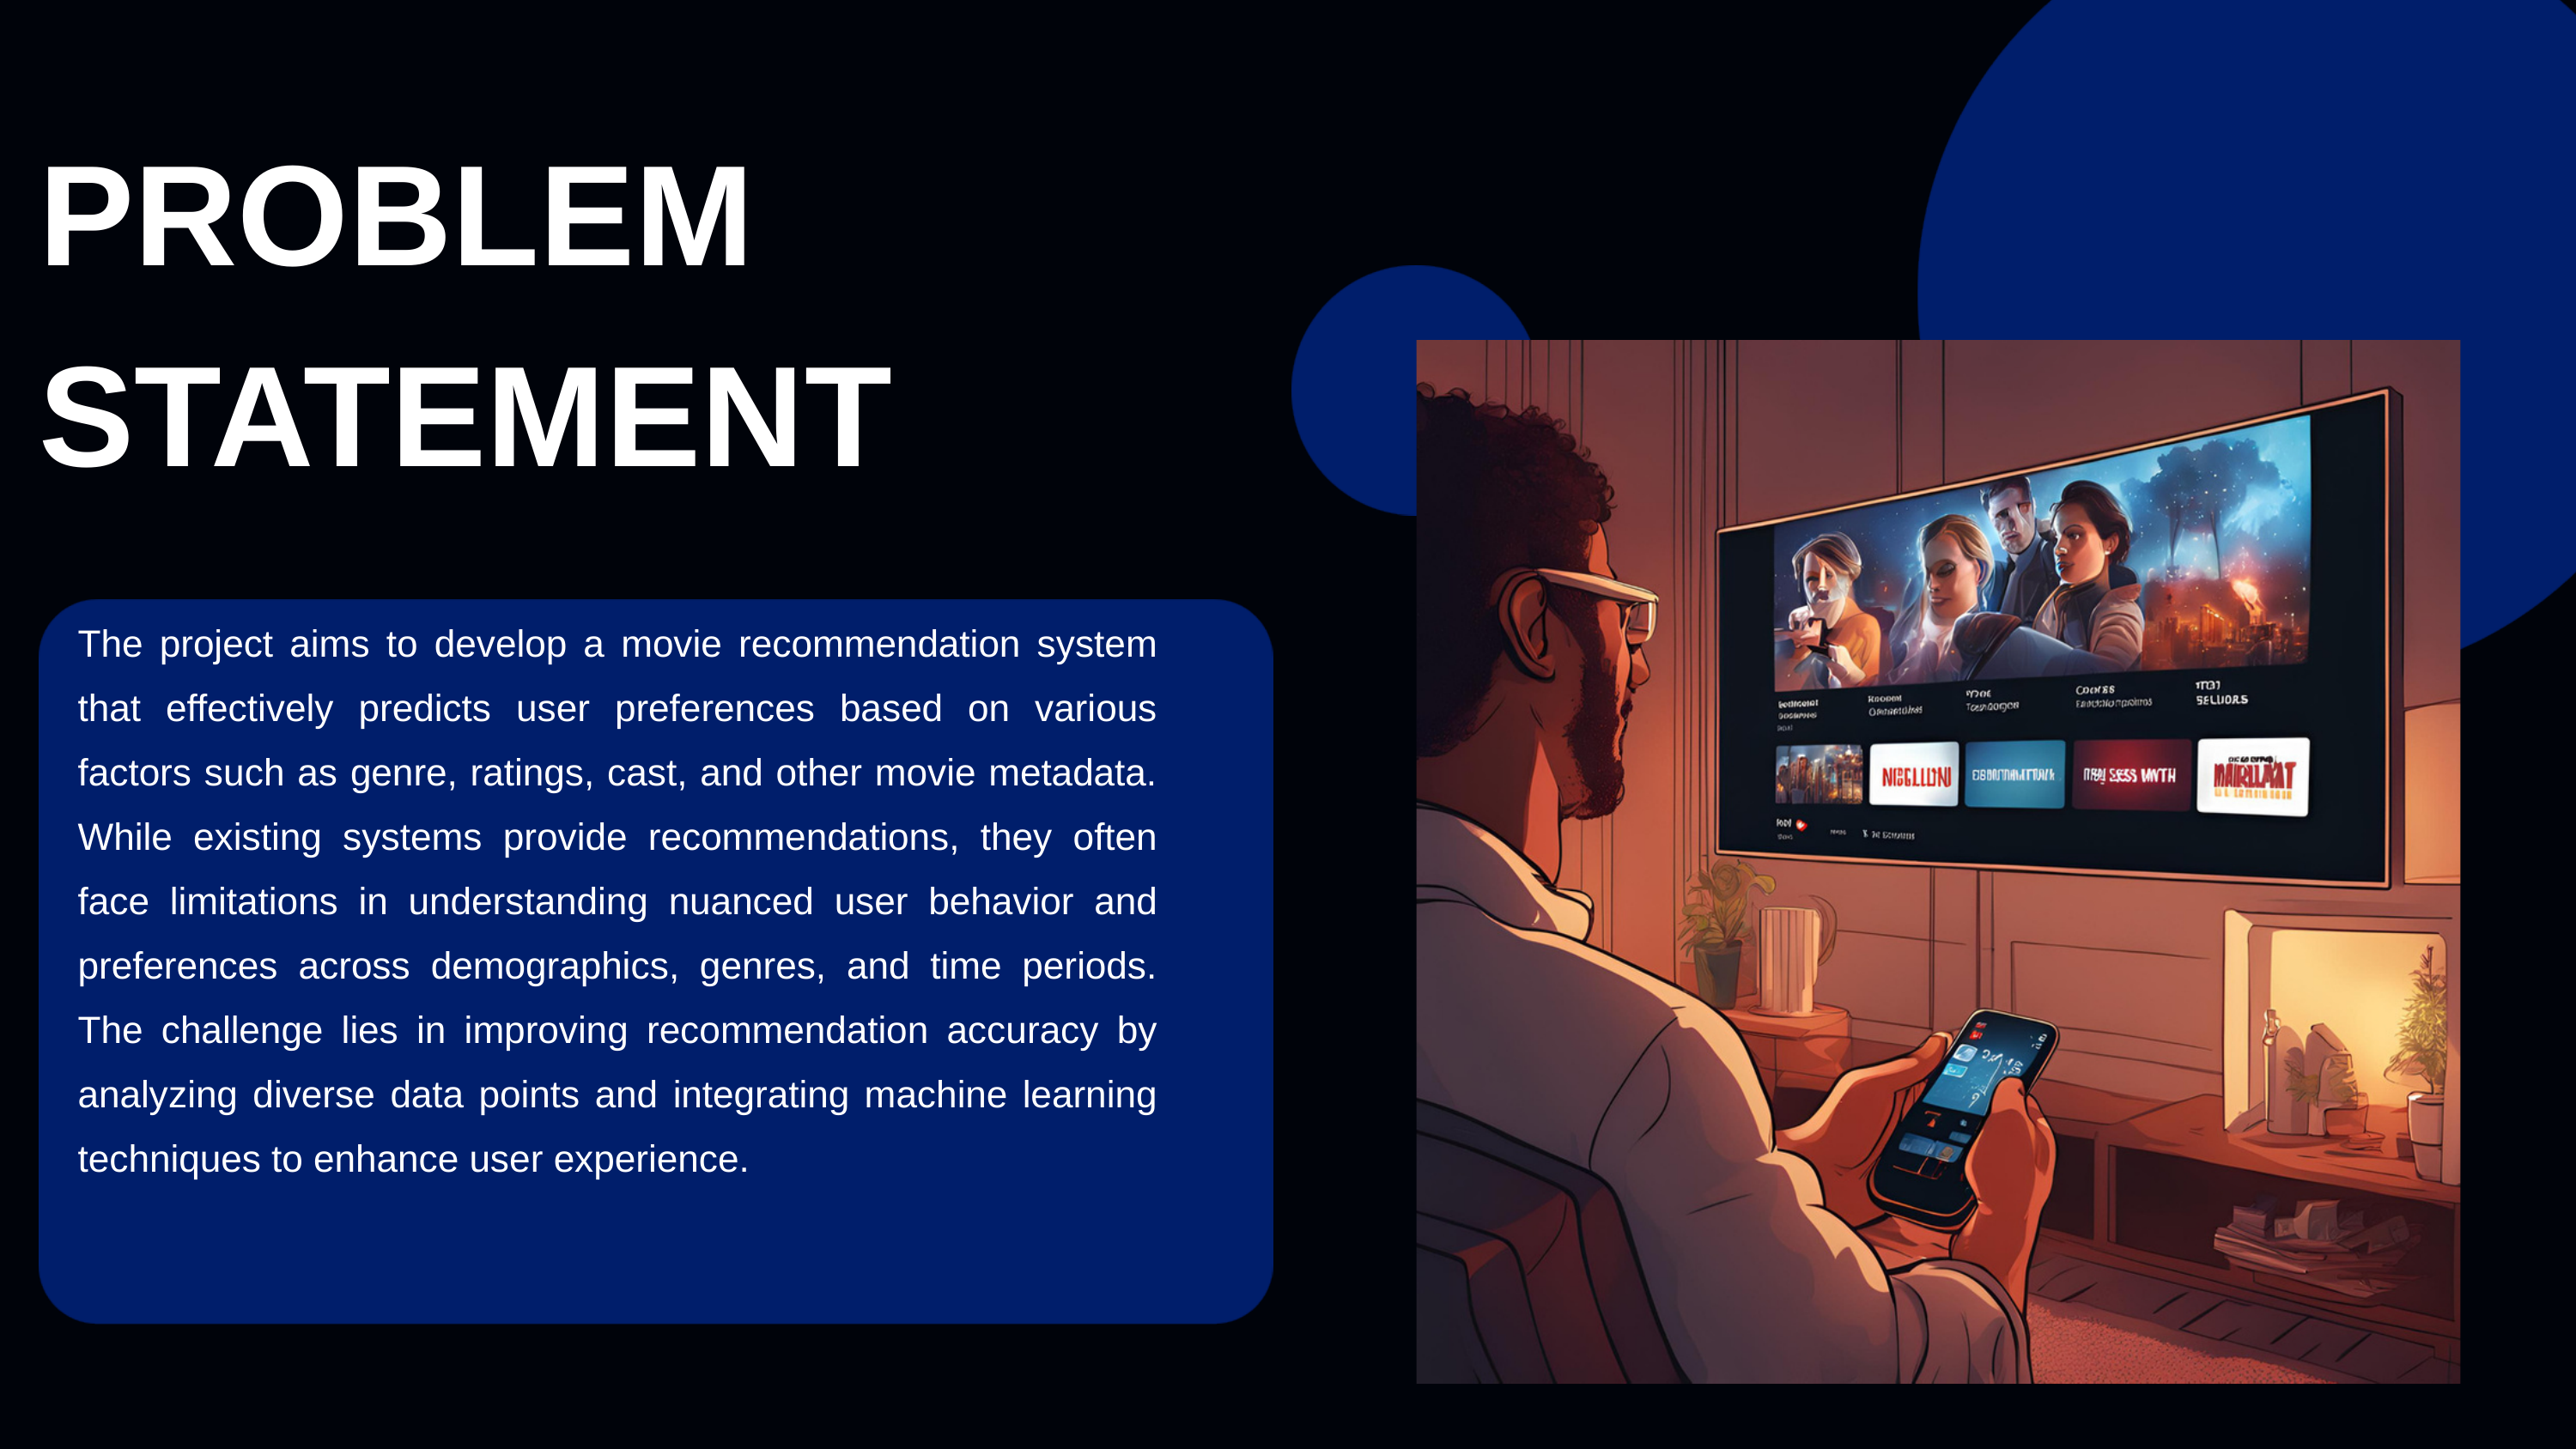

PROBLEM STATEMENT

The project aims to develop a movie recommendation system that effectively predicts user preferences based on various factors such as genre, ratings, cast, and other movie metadata. While existing systems provide recommendations, they often face limitations in understanding nuanced user behavior and preferences across demographics, genres, and time periods. The challenge lies in improving recommendation accuracy by analyzing diverse data points and integrating machine learning techniques to enhance user experience.